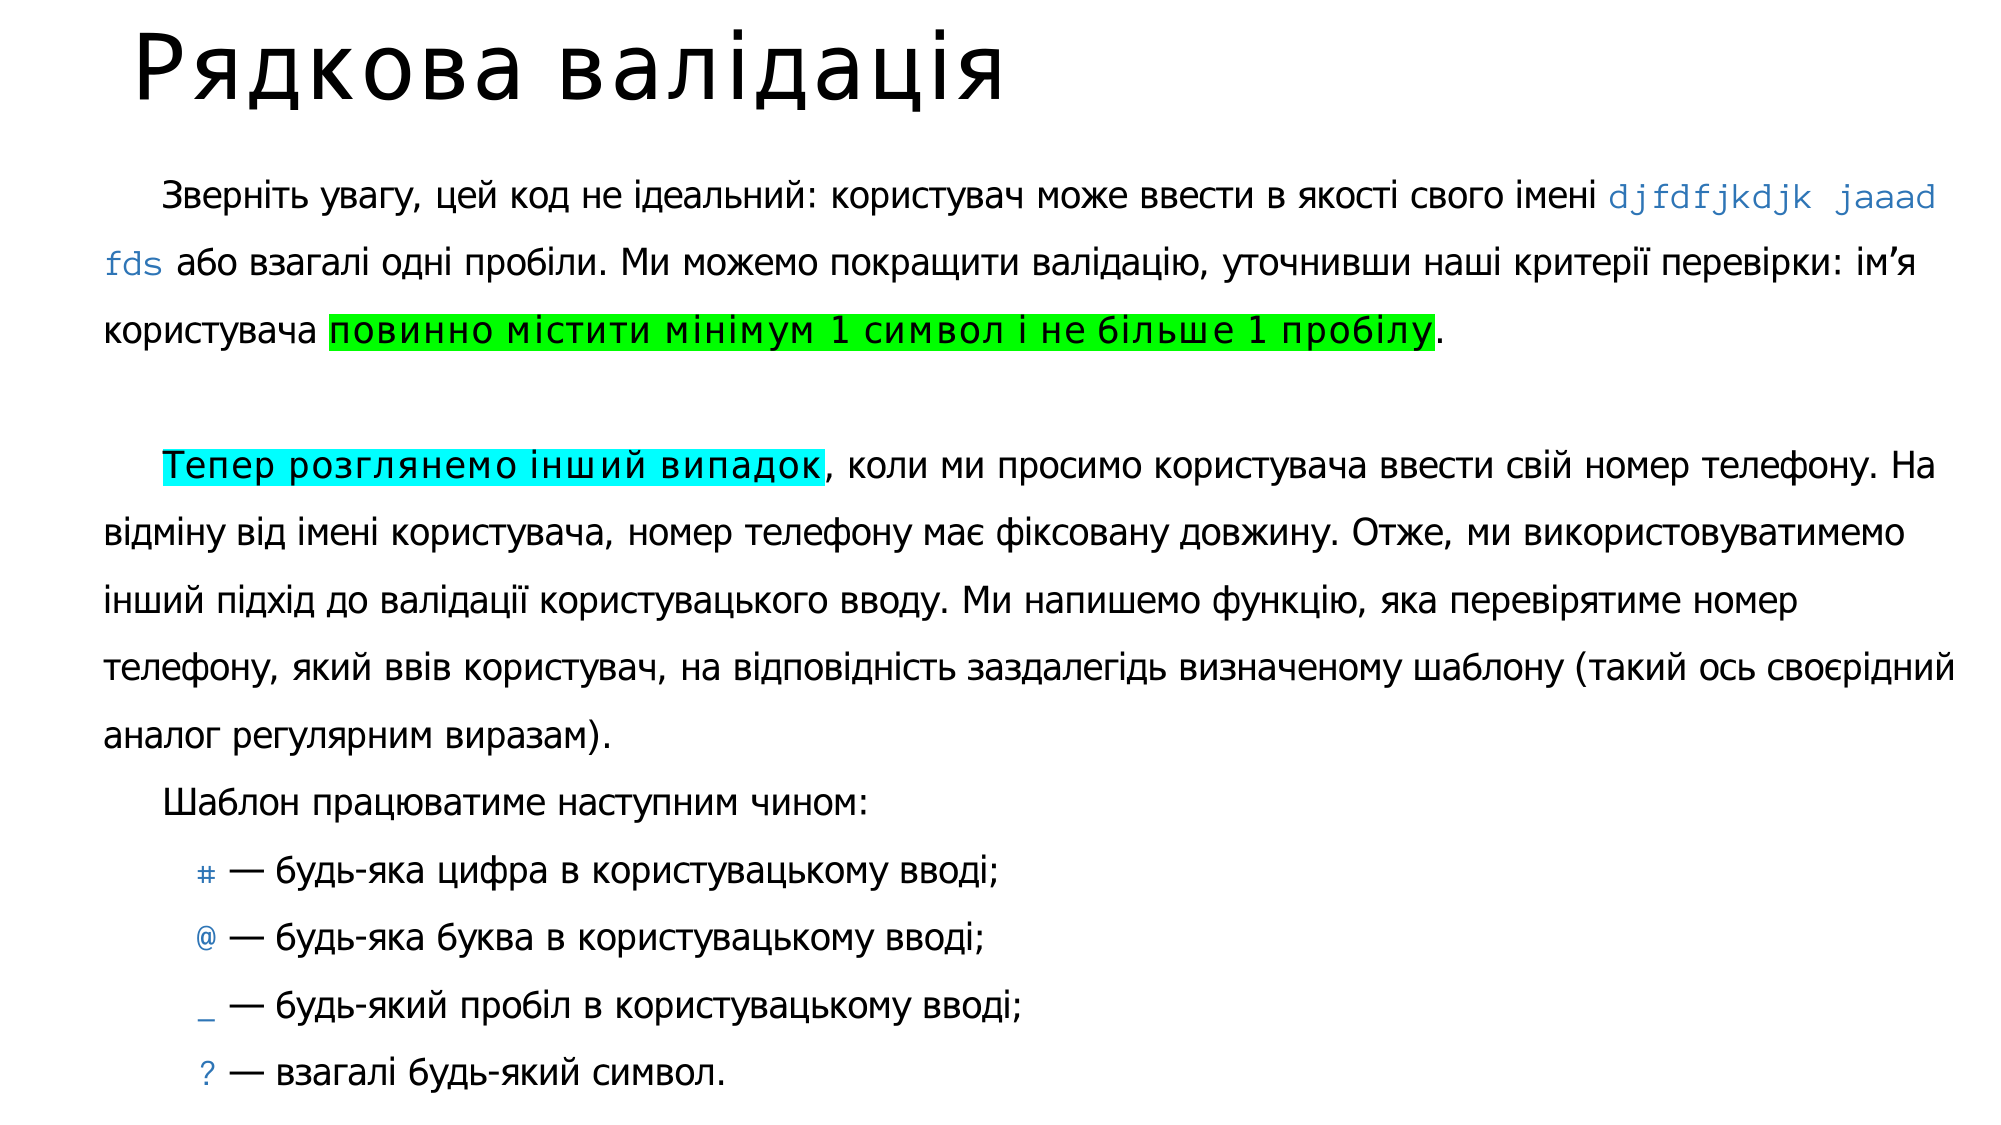

# Рядкова валідація
Зверніть увагу, цей код не ідеальний: користувач може ввести в якості свого імені djfdfjkdjk jaaad fds або взагалі одні пробіли. Ми можемо покращити валідацію, уточнивши наші критерії перевірки: ім’я користувача повинно містити мінімум 1 символ і не більше 1 пробілу.

Тепер розглянемо інший випадок, коли ми просимо користувача ввести свій номер телефону. На відміну від імені користувача, номер телефону має фіксовану довжину. Отже, ми використовуватимемо інший підхід до валідації користувацького вводу. Ми напишемо функцію, яка перевірятиме номер телефону, який ввів користувач, на відповідність заздалегідь визначеному шаблону (такий ось своєрідний аналог регулярним виразам).
Шаблон працюватиме наступним чином:
   # — будь-яка цифра в користувацькому вводі;
   @ — будь-яка буква в користувацькому вводі;
   _ — будь-який пробіл в користувацькому вводі;
   ? — взагалі будь-який символ.